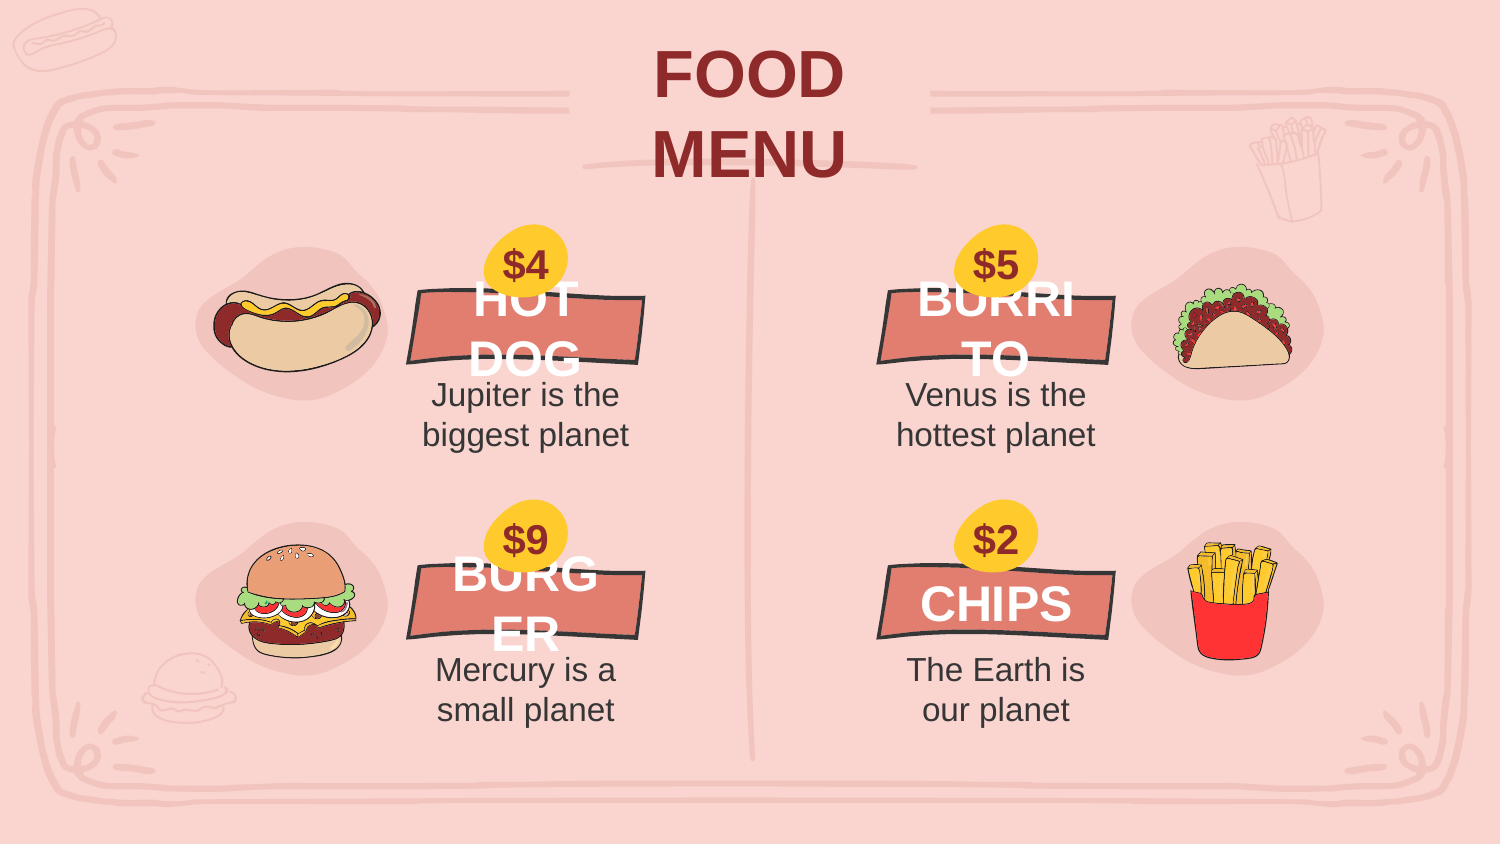

# FOOD MENU

$4
$5

HOT DOG
BURRITO
Jupiter is the biggest planet
Venus is the hottest planet

$9
$2

BURGER
CHIPS

Mercury is a small planet
The Earth is our planet